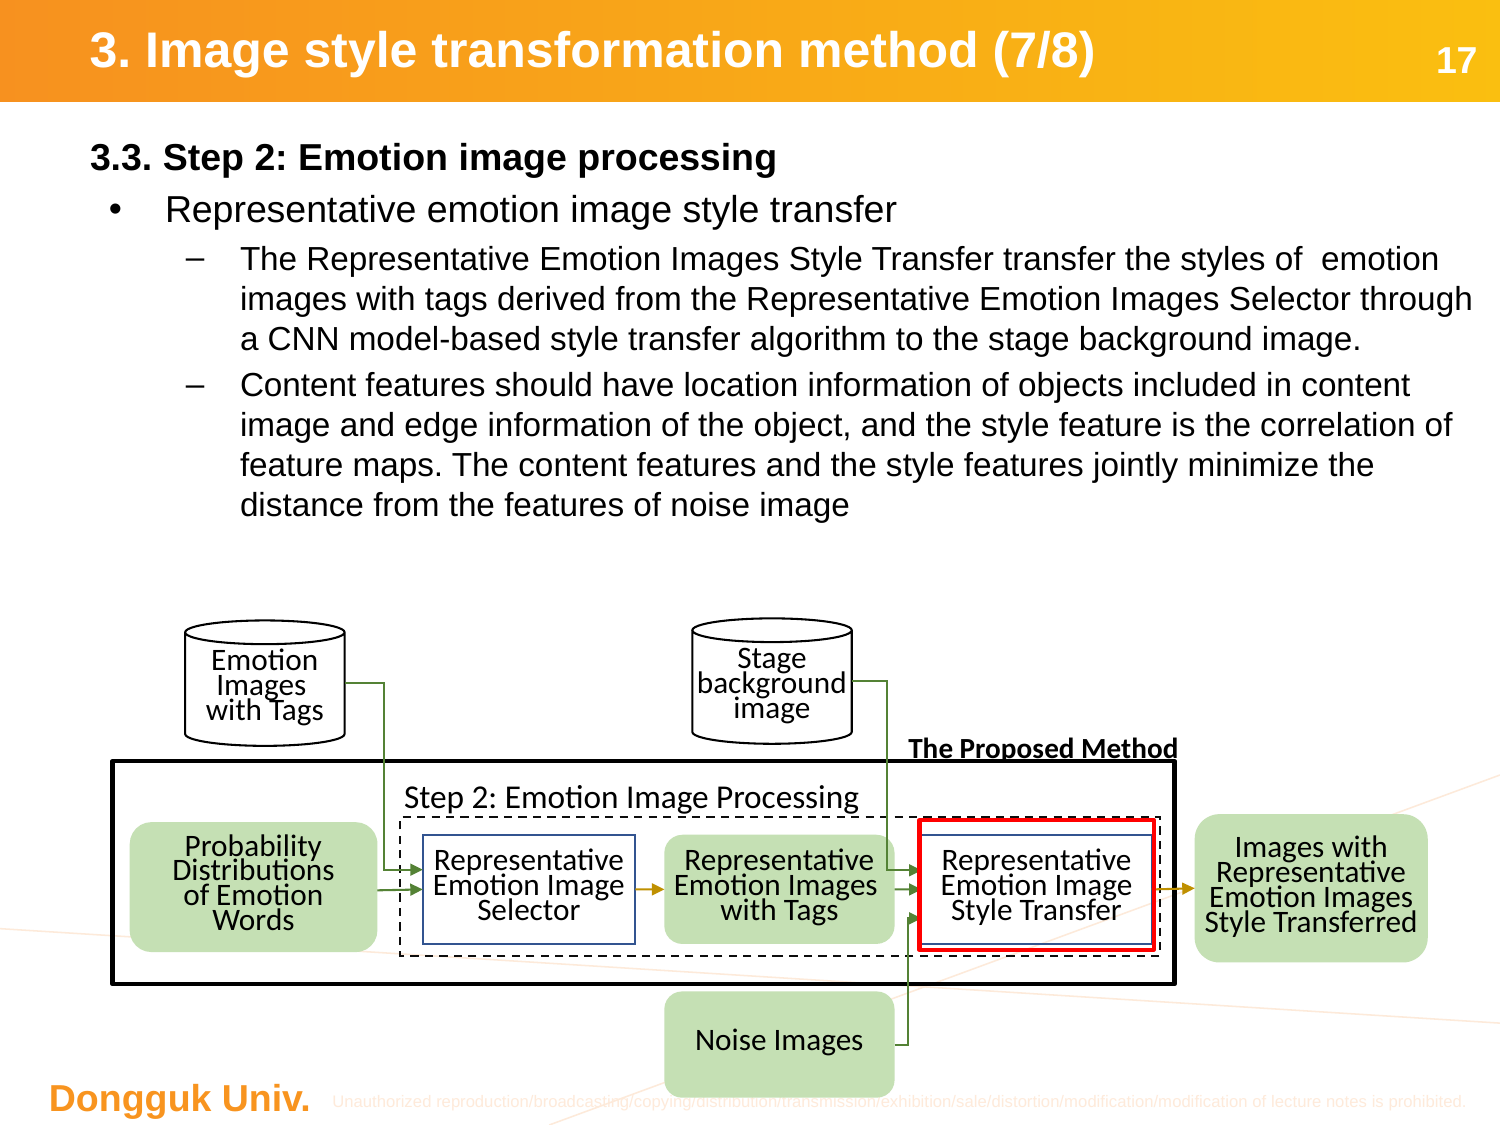

# 3. Image style transformation method (7/8)
17
3.3. Step 2: Emotion image processing
Representative emotion image style transfer
The Representative Emotion Images Style Transfer transfer the styles of  emotion images with tags derived from the Representative Emotion Images Selector through a CNN model-based style transfer algorithm to the stage background image.
Content features should have location information of objects included in content image and edge information of the object, and the style feature is the correlation of feature maps. The content features and the style features jointly minimize the distance from the features of noise image
Stage background image
Emotion Images
with Tags

The Proposed Method

Step 2: Emotion Image Processing
Images with Representative Emotion Images Style Transferred

Probability Distributions
of Emotion Words

Representative Emotion Images
with Tags
Representative Emotion Image Selector
Representative Emotion Image Style Transfer

Noise Images